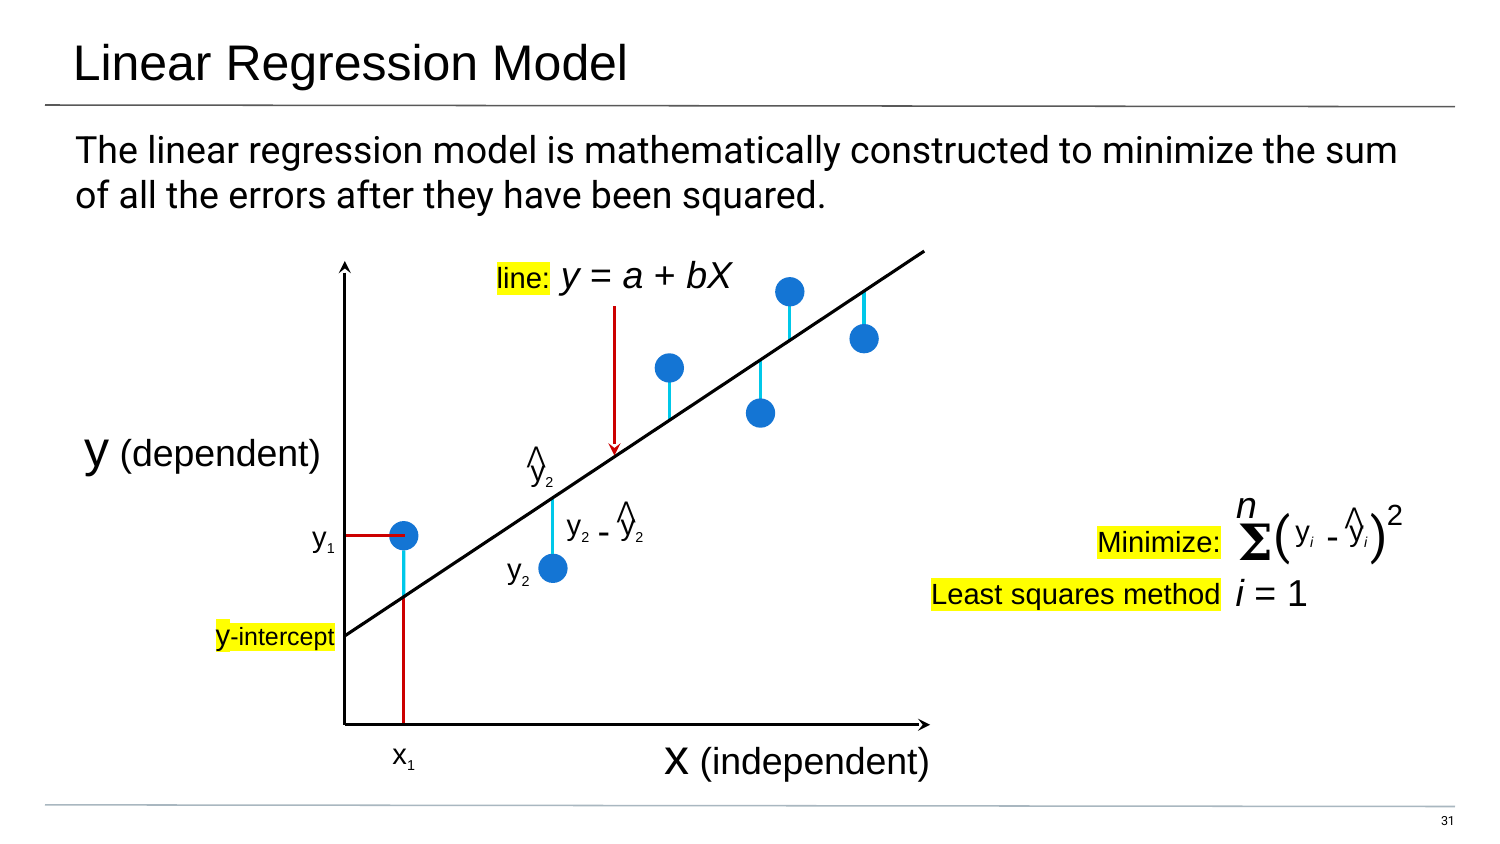

# Linear Regression Model
The linear regression model is mathematically constructed to minimize the sum of all the errors after they have been squared.
line: y = a + bX

y (dependent)
⋀
y2
n
2
⋀
yi
yi
-
(
)
𝚺
Minimize:
⋀
y2
y2
-
y1

y2

i = 1
Least squares method
y-intercept
x (independent)
x1

31